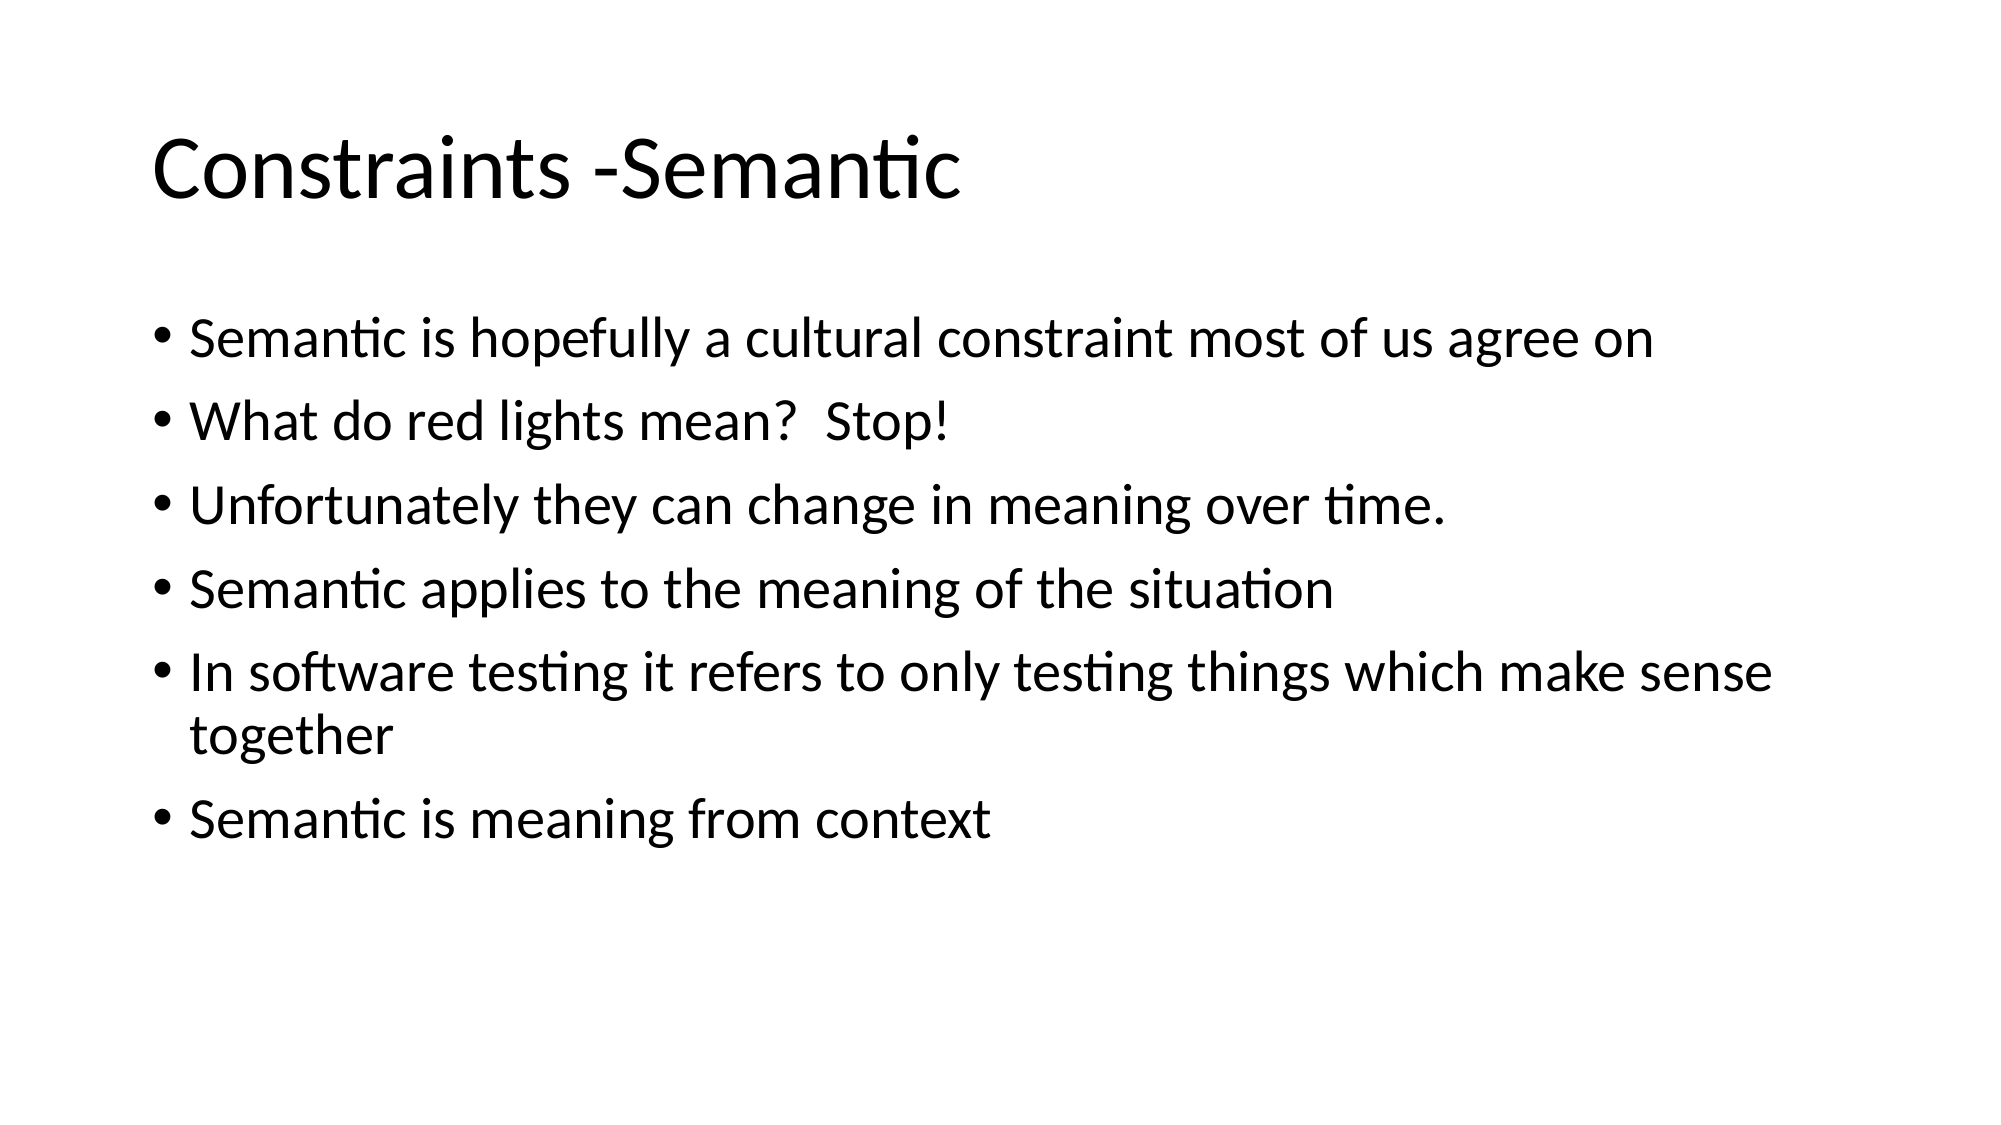

# Constraints -Semantic
Semantic is hopefully a cultural constraint most of us agree on
What do red lights mean?  Stop!
Unfortunately they can change in meaning over time.
Semantic applies to the meaning of the situation
In software testing it refers to only testing things which make sense together
Semantic is meaning from context